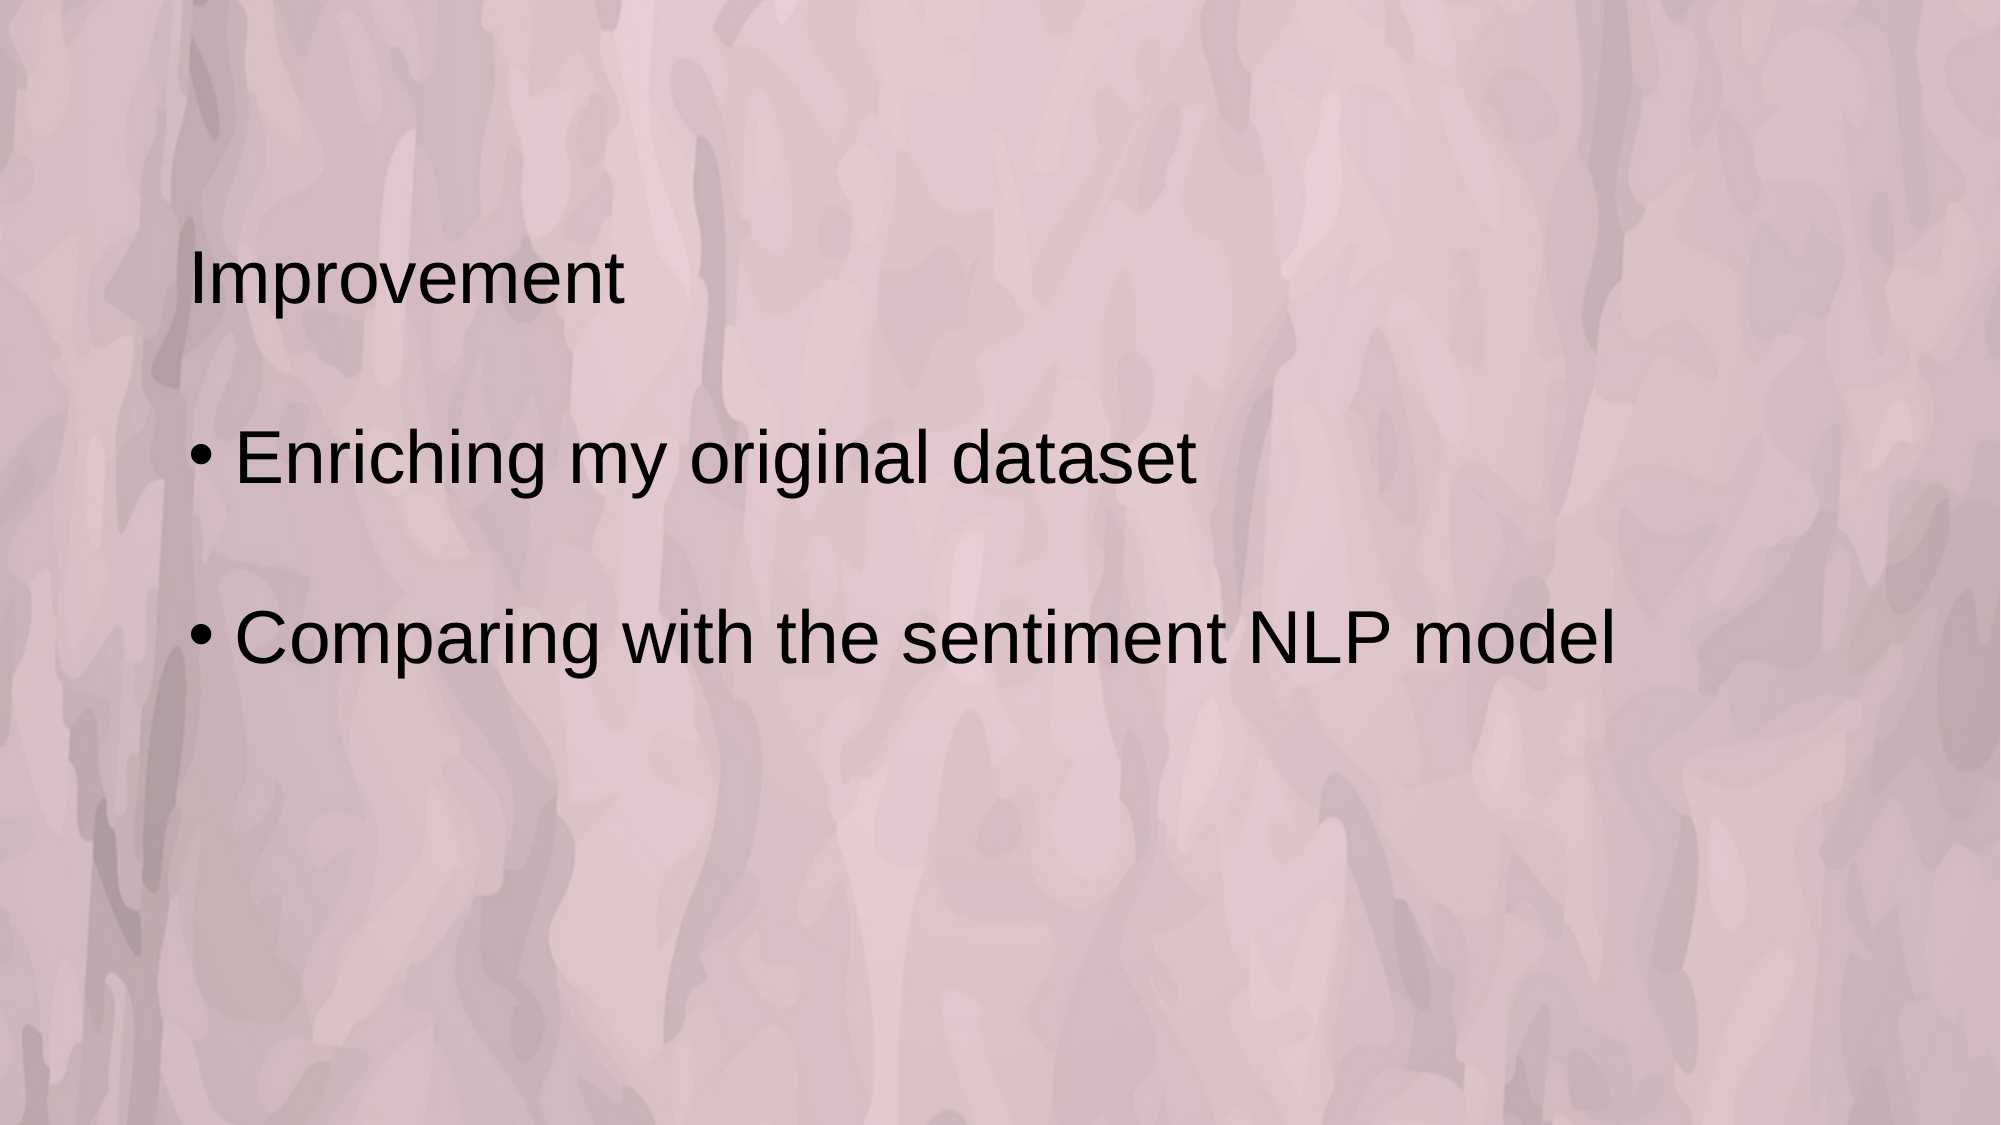

Improvement

Enriching my original dataset

Comparing with the sentiment NLP model